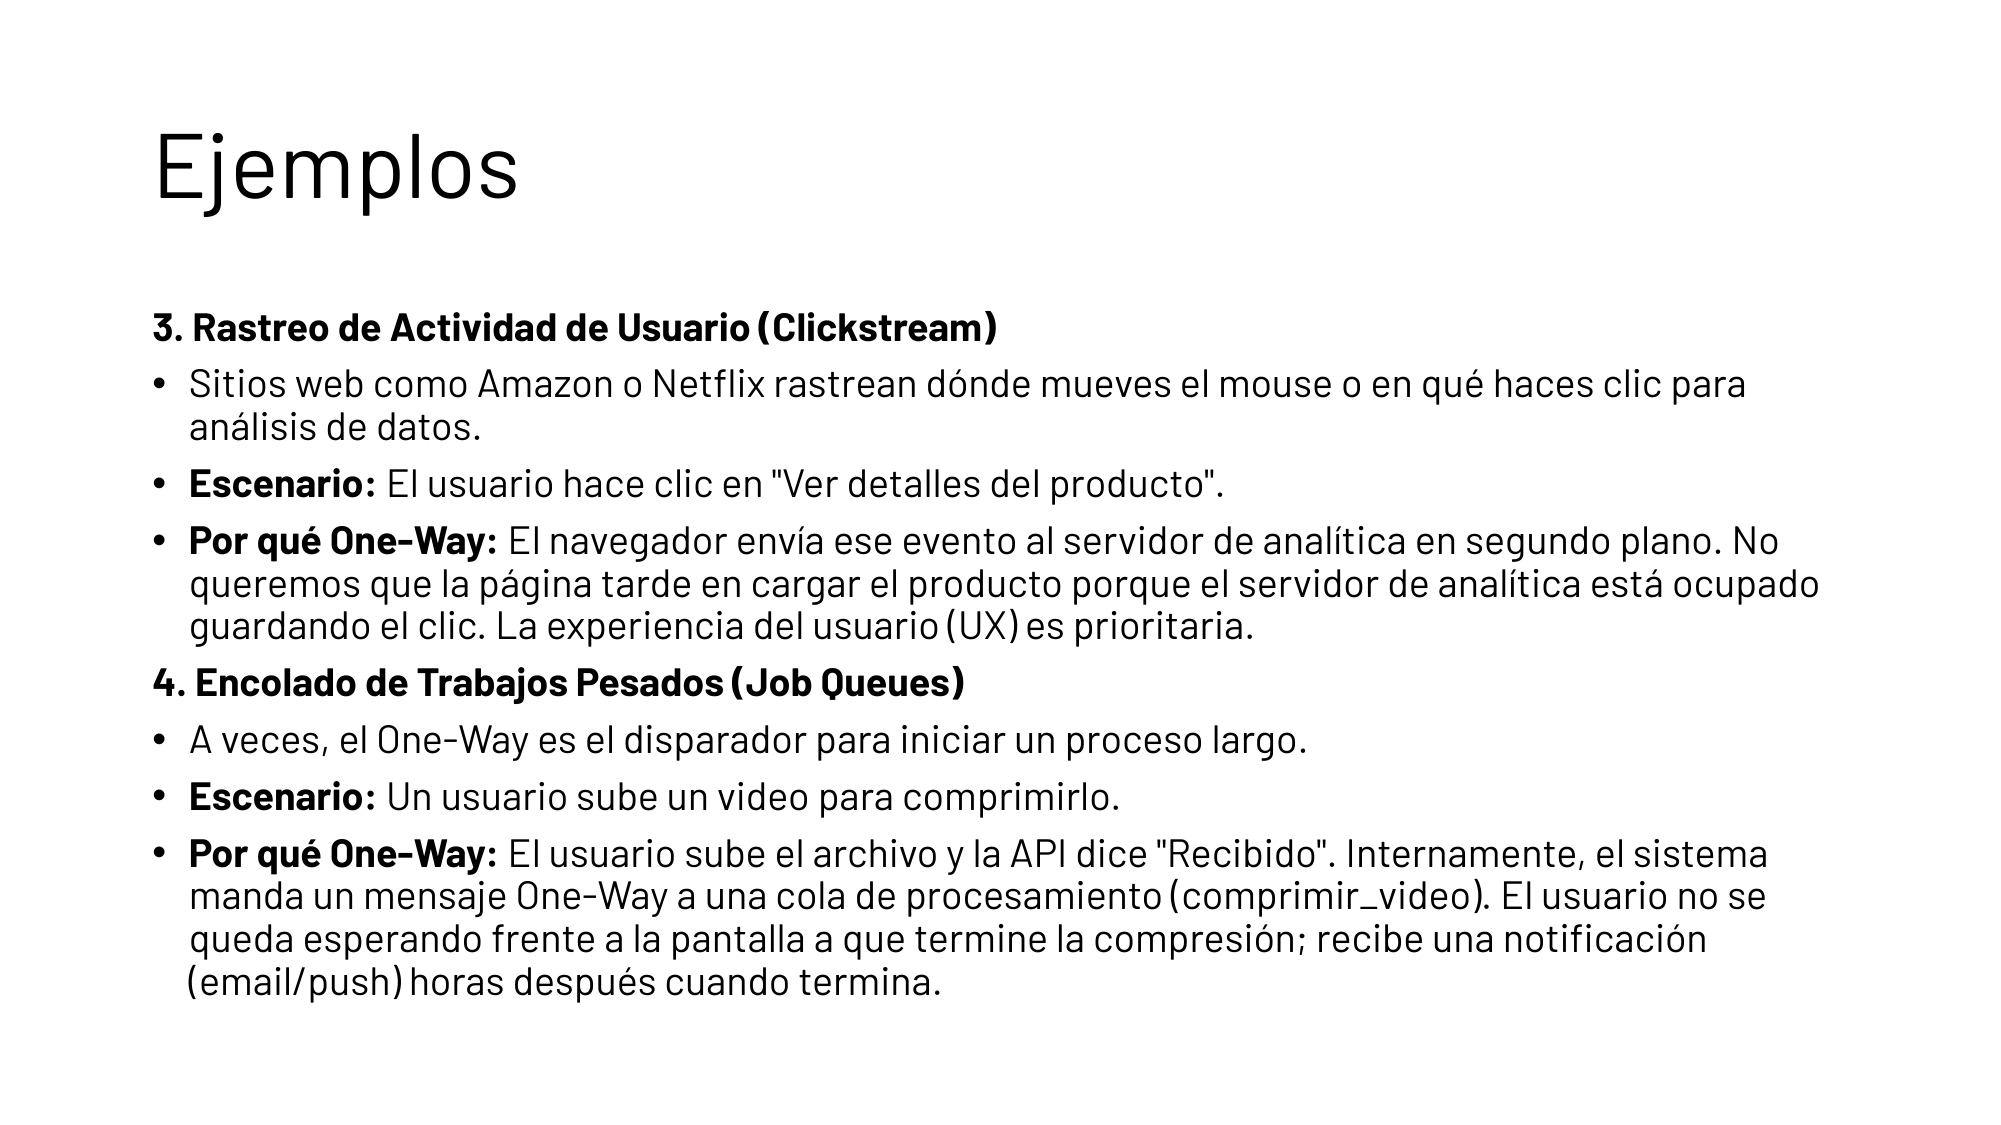

# Ejemplos
3. Rastreo de Actividad de Usuario (Clickstream)
Sitios web como Amazon o Netflix rastrean dónde mueves el mouse o en qué haces clic para análisis de datos.
Escenario: El usuario hace clic en "Ver detalles del producto".
Por qué One-Way: El navegador envía ese evento al servidor de analítica en segundo plano. No queremos que la página tarde en cargar el producto porque el servidor de analítica está ocupado guardando el clic. La experiencia del usuario (UX) es prioritaria.
4. Encolado de Trabajos Pesados (Job Queues)
A veces, el One-Way es el disparador para iniciar un proceso largo.
Escenario: Un usuario sube un video para comprimirlo.
Por qué One-Way: El usuario sube el archivo y la API dice "Recibido". Internamente, el sistema manda un mensaje One-Way a una cola de procesamiento (comprimir_video). El usuario no se queda esperando frente a la pantalla a que termine la compresión; recibe una notificación (email/push) horas después cuando termina.